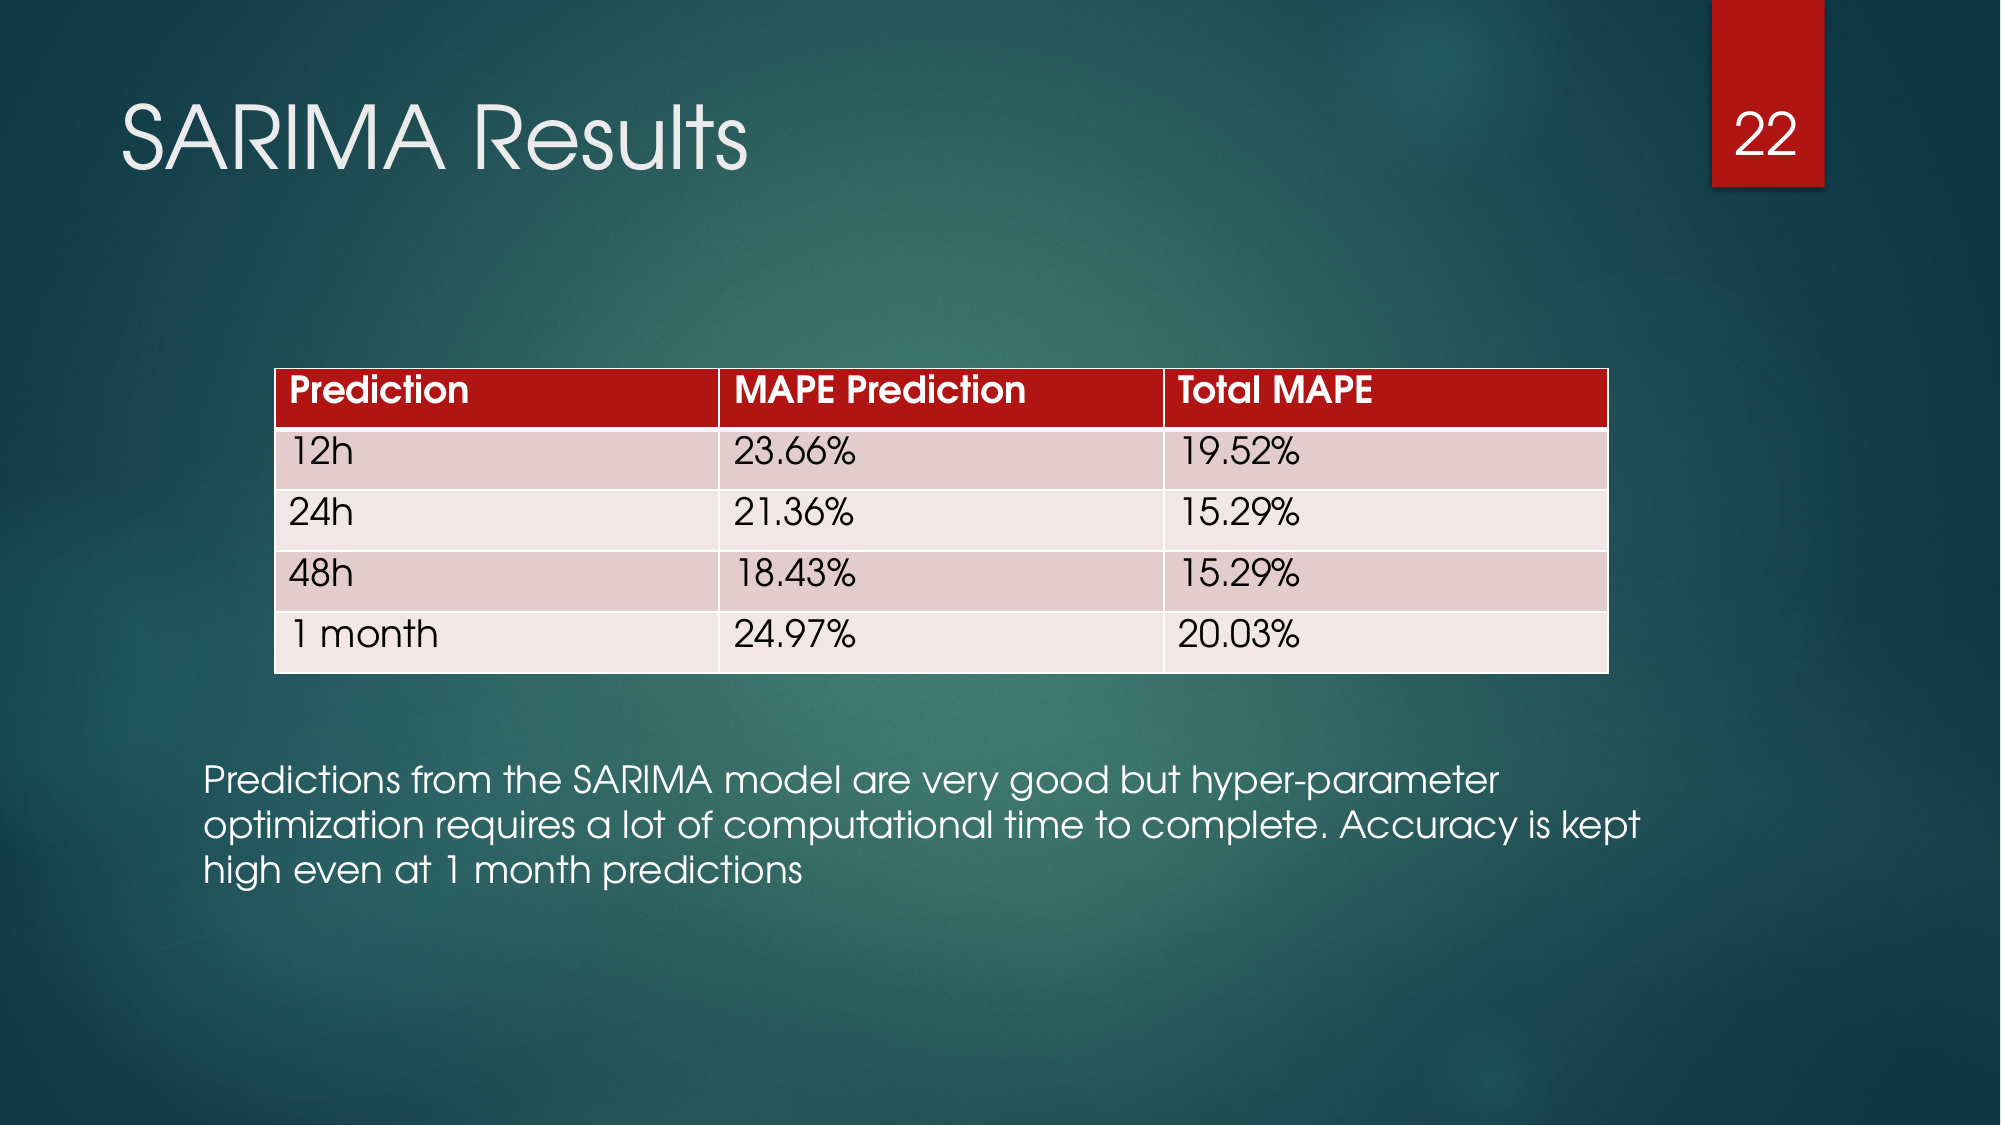

22
# SARIMA Results
| Prediction | MAPE Prediction | Total MAPE |
| --- | --- | --- |
| 12h | 23.66% | 19.52% |
| 24h | 21.36% | 15.29% |
| 48h | 18.43% | 15.29% |
| 1 month | 24.97% | 20.03% |
Predictions from the SARIMA model are very good but hyper-parameter optimization requires a lot of computational time to complete. Accuracy is kept high even at 1 month predictions